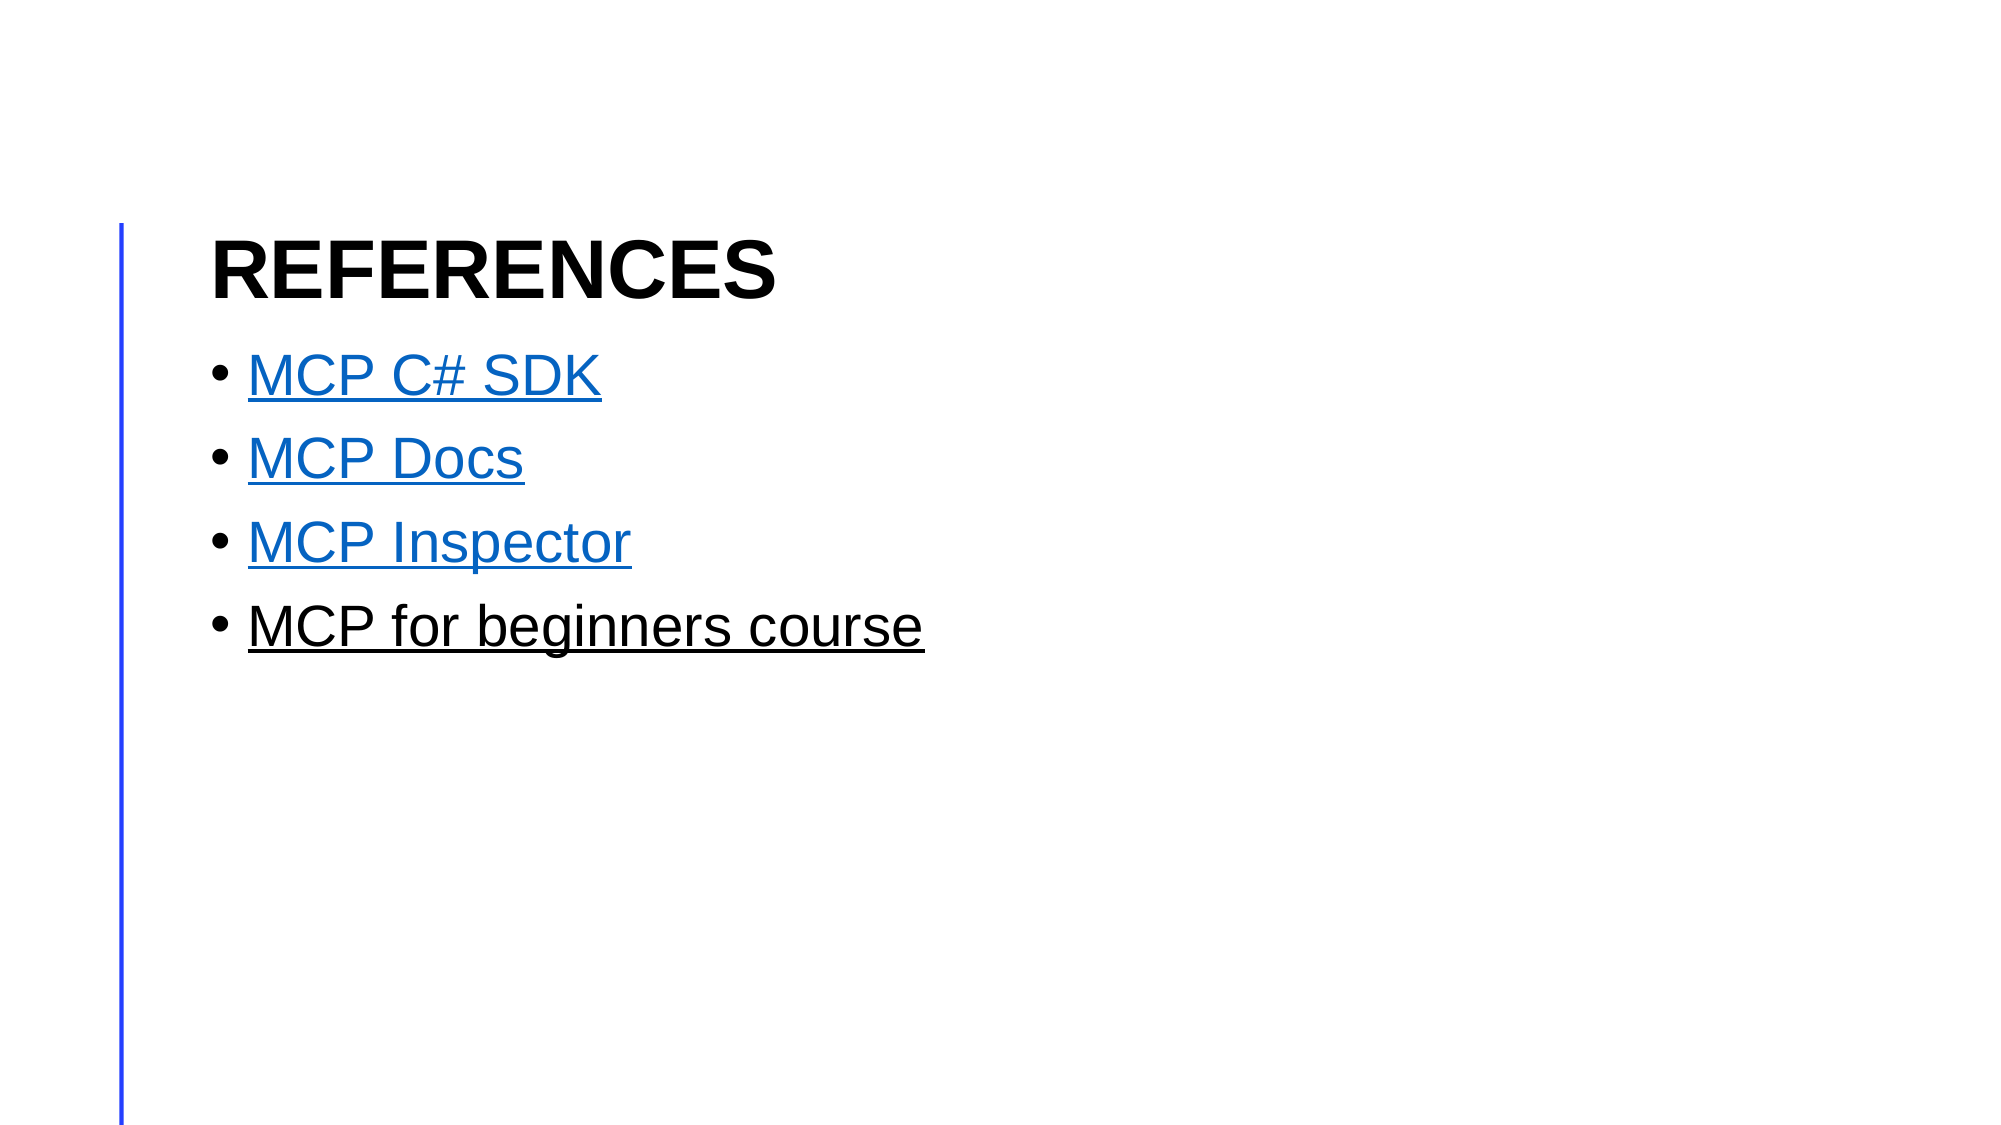

# References
MCP C# SDK
MCP Docs
MCP Inspector
MCP for beginners course